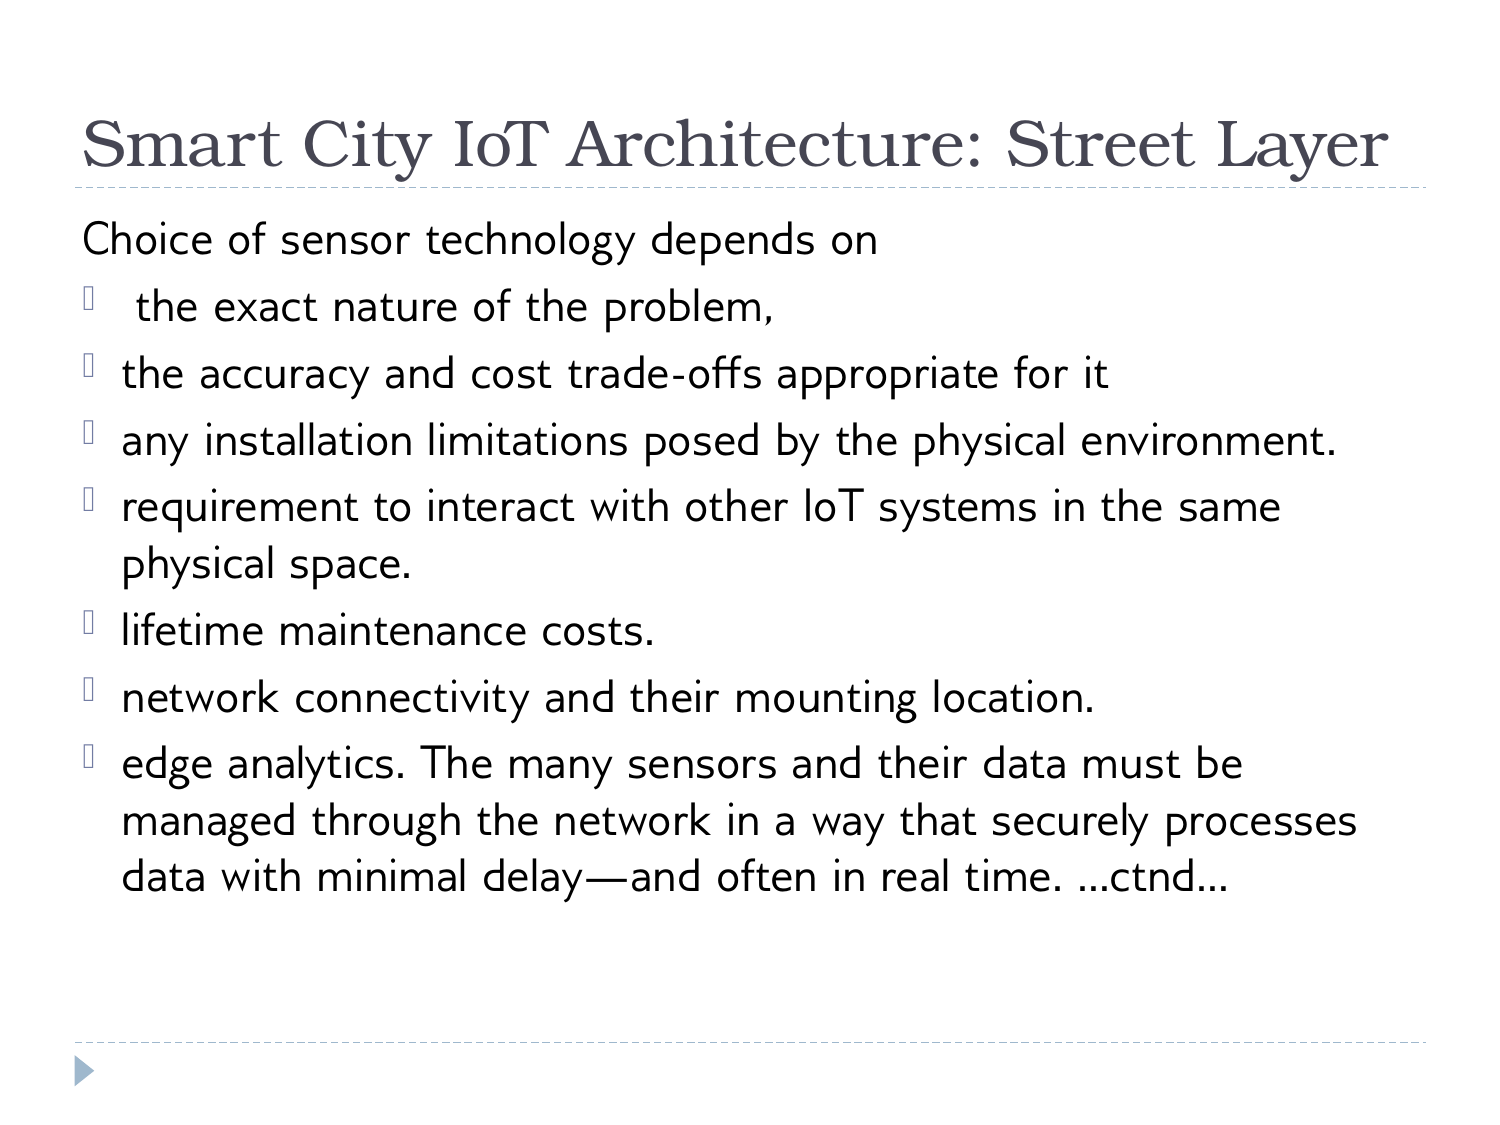

# Smart City IoT Architecture: Street Layer
Choice of sensor technology depends on
 the exact nature of the problem,
the accuracy and cost trade-offs appropriate for it
any installation limitations posed by the physical environment.
requirement to interact with other IoT systems in the same physical space.
lifetime maintenance costs.
network connectivity and their mounting location.
edge analytics. The many sensors and their data must be managed through the network in a way that securely processes data with minimal delay—and often in real time. …ctnd…